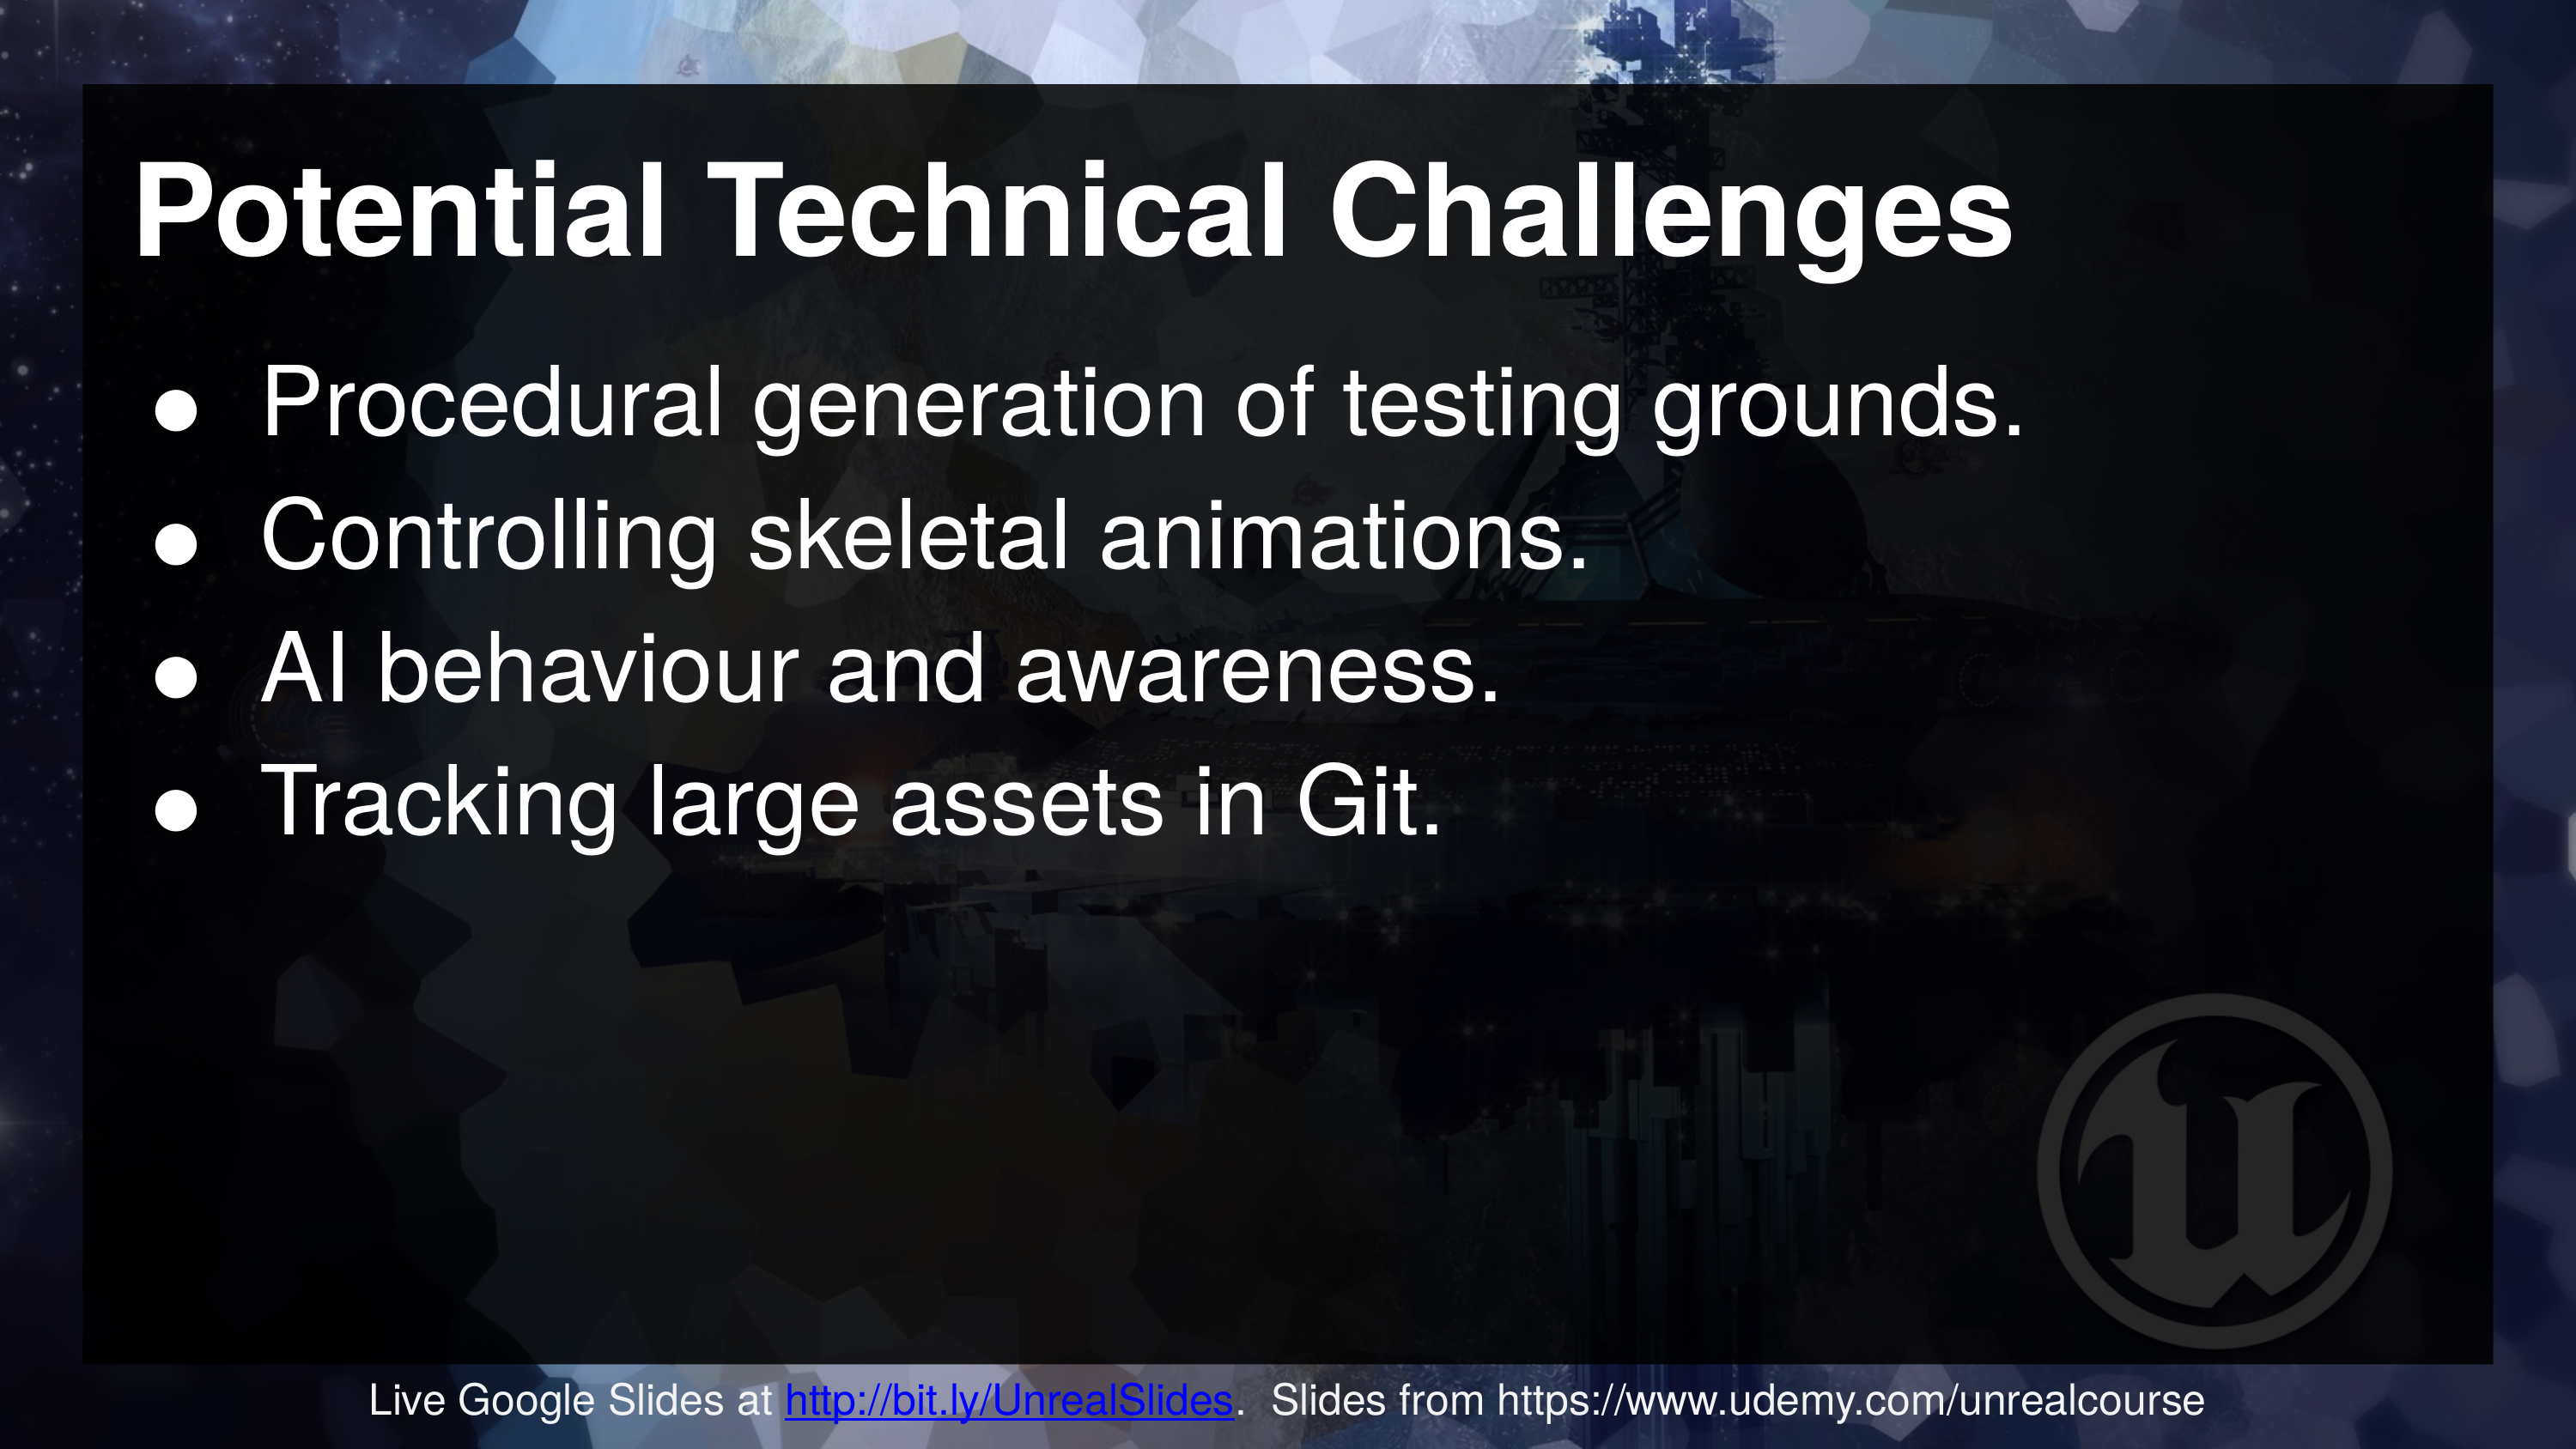

# Potential Technical Challenges
Procedural generation of testing grounds.
Controlling skeletal animations.
AI behaviour and awareness.
Tracking large assets in Git.